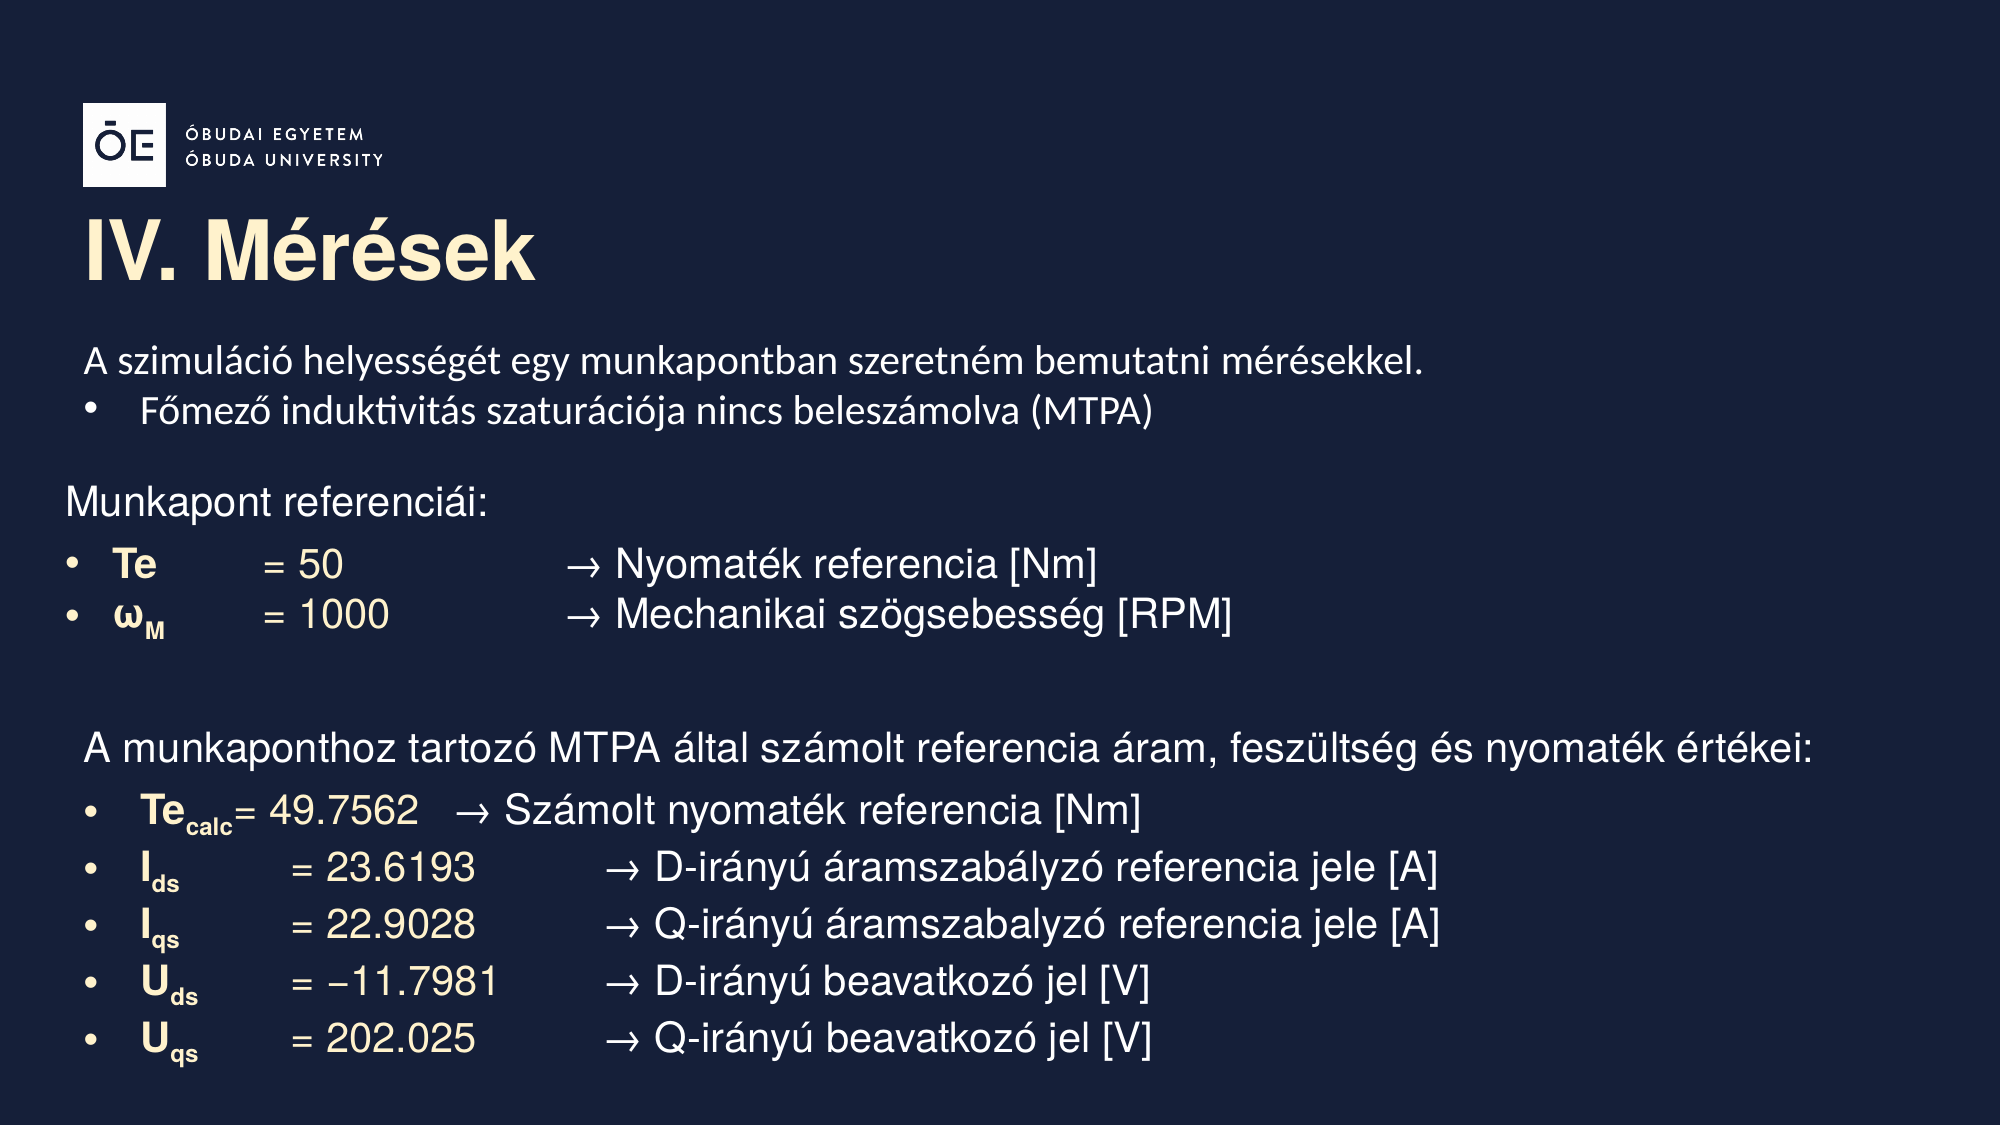

# IV. Mérések
A szimuláció helyességét egy munkapontban szeretném bemutatni mérésekkel.
Főmező induktivitás szaturációja nincs beleszámolva (MTPA)
Munkapont referenciái:
Te 	= 50 		→ Nyomaték referencia [Nm]
ωM  	= 1000 		→ Mechanikai szögsebesség [RPM]

A munkaponthoz tartozó MTPA által számolt referencia áram, feszültség és nyomaték értékei:
Tecalc= 49.7562 	 → Számolt nyomaték referencia [Nm]
Ids 	= 23.6193 	 → D-irányú áramszabályzó referencia jele [A]
Iqs 	= 22.9028 	 → Q-irányú áramszabalyzó referencia jele [A]
Uds 	= −11.7981 	 → D-irányú beavatkozó jel [V]
Uqs 	= 202.025 	 → Q-irányú beavatkozó jel [V]